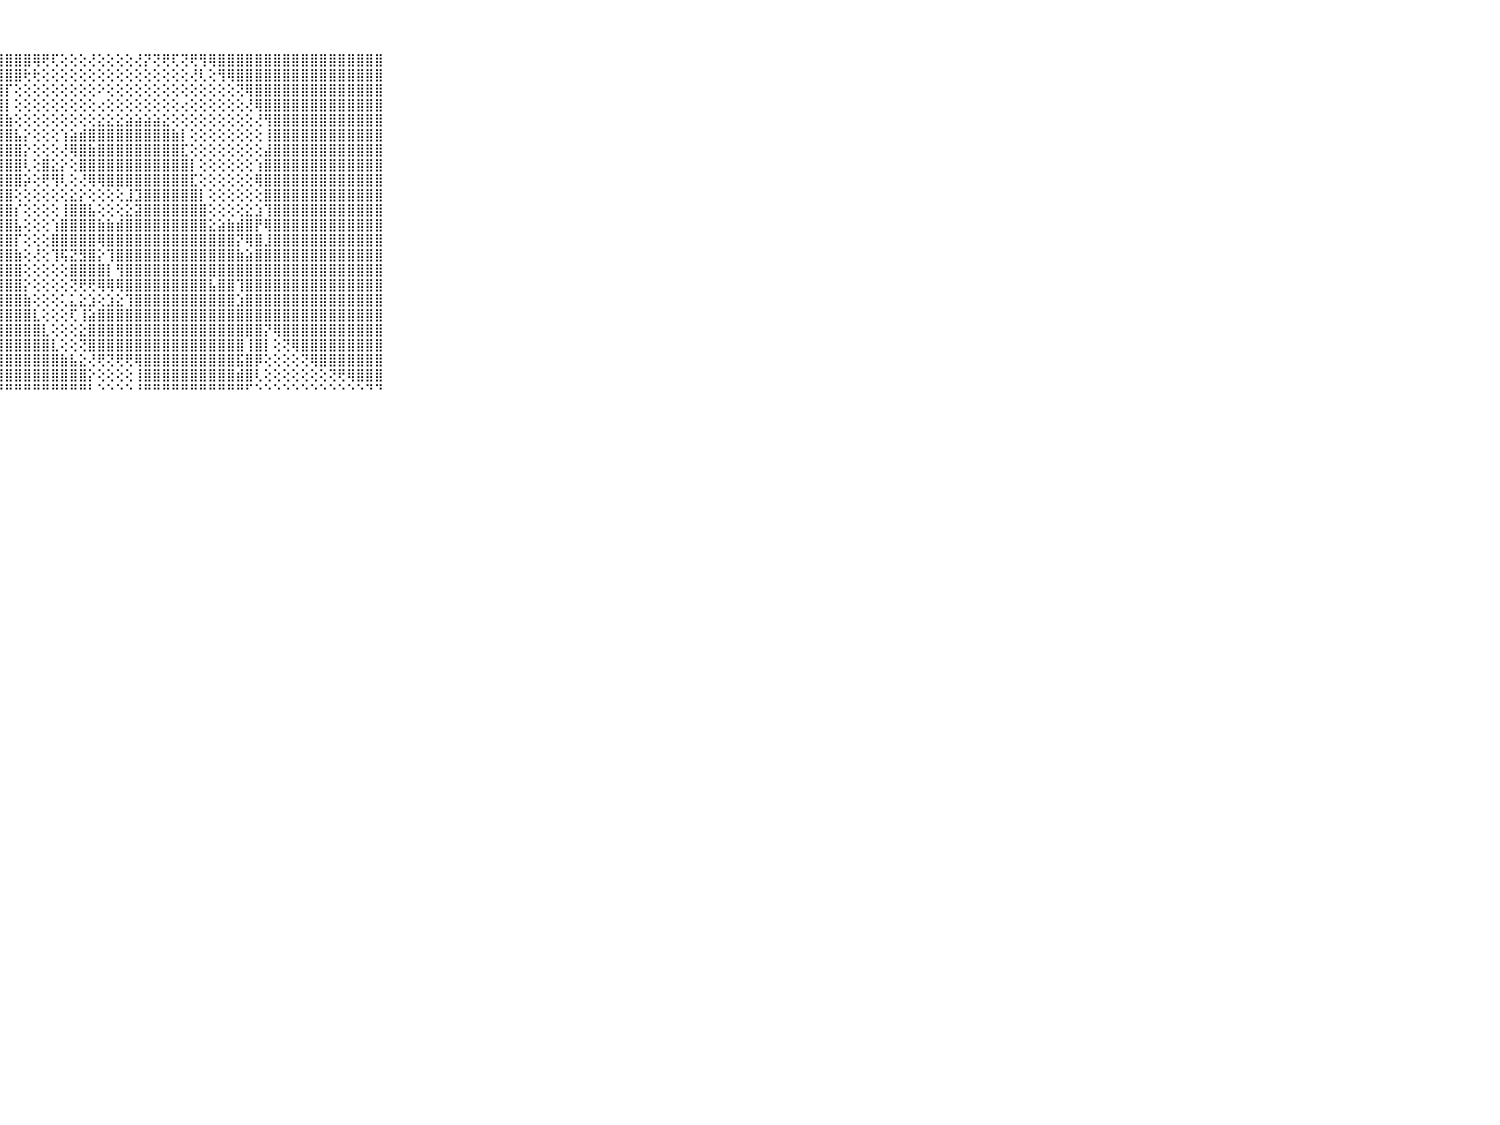

⠀⠀⠀⠀⠀⠀⠀⠀⠀⠀⠀⣿⣿⣿⣿⣿⣿⣿⣿⣿⣿⣿⣿⣿⣿⣿⣿⣿⣿⣿⣿⢿⢟⢏⢕⢕⢕⢜⢕⢕⢕⢕⢜⡝⢝⢟⢏⢝⢟⢻⢿⣿⣿⣿⣿⣿⣿⣿⣿⣿⣿⣿⣿⣿⣿⣿⣿⣿⣿⠀⠀⠀⠀⠀⠀⠀⠀⠀⠀⠀⠀
⠀⠀⠀⠀⠀⠀⠀⠀⠀⠀⠀⣿⣿⣿⣿⣿⣿⣿⣿⣿⣿⣿⣿⣿⣿⣿⣿⣿⣿⣿⢗⢗⢕⢕⢕⢕⢕⢕⢕⢕⢕⢕⢕⢕⢕⢕⢕⢕⢜⢇⢕⢻⢿⣿⣿⣿⣿⣿⣿⣿⣿⣿⣿⣿⣿⣿⣿⣿⣿⠀⠀⠀⠀⠀⠀⠀⠀⠀⠀⠀⠀
⠀⠀⠀⠀⠀⠀⠀⠀⠀⠀⠀⣿⣿⣿⣿⣿⣿⣿⣿⣿⣿⣿⣿⣿⣿⣿⣿⣿⡏⢕⢕⢕⢕⢕⢕⢕⢕⢕⠕⢕⢕⢕⢕⢕⢕⢕⢕⢕⢕⢕⢕⢕⢕⢝⢿⣿⣿⣿⣿⣿⣿⣿⣿⣿⣿⣿⣿⣿⣿⠀⠀⠀⠀⠀⠀⠀⠀⠀⠀⠀⠀
⠀⠀⠀⠀⠀⠀⠀⠀⠀⠀⠀⣿⣿⣿⣿⣿⣿⣿⣿⣿⣿⣿⣿⣿⣿⣿⣿⣿⡇⢕⢕⢕⢕⢕⢕⢕⢕⢕⢔⢕⢕⢕⢕⢕⢕⢕⢕⢔⢕⢕⢕⢕⢕⢕⢜⢿⣿⣿⣿⣿⣿⣿⣿⣿⣿⣿⣿⣿⣿⠀⠀⠀⠀⠀⠀⠀⠀⠀⠀⠀⠀
⠀⠀⠀⠀⠀⠀⠀⠀⠀⠀⠀⣿⣿⣿⣿⣿⣿⣿⣿⣿⣿⣿⣿⣿⣿⣿⣿⣿⣷⢕⢕⢕⢕⢕⢕⢕⢕⢕⣕⣕⣕⣵⣵⣵⣵⣕⢕⢕⢕⢕⢕⢕⢕⢕⢕⢜⢻⣿⣿⣿⣿⣿⣿⣿⣿⣿⣿⣿⣿⠀⠀⠀⠀⠀⠀⠀⠀⠀⠀⠀⠀
⠀⠀⠀⠀⠀⠀⠀⠀⠀⠀⠀⣿⣿⣿⣿⣿⣿⣿⣿⣿⣿⣿⣿⣿⣿⣿⣿⣿⣿⣧⡕⢕⢕⢕⢱⣵⣾⣿⣿⣿⣿⣿⣿⣿⣿⣿⣷⡇⢕⢕⢕⢕⢕⢕⢕⢕⢸⣿⣿⣿⣿⣿⣿⣿⣿⣿⣿⣿⣿⠀⠀⠀⠀⠀⠀⠀⠀⠀⠀⠀⠀
⠀⠀⠀⠀⠀⠀⠀⠀⠀⠀⠀⣿⣿⣿⣿⣿⣿⣿⣿⣿⣿⣿⣿⣿⣿⣿⣿⣿⣿⣿⡕⢕⢕⢕⢜⢿⣿⣷⣿⣿⣿⣿⣿⣿⣿⣿⣿⣏⢕⢕⢕⢕⢕⢕⢕⢕⣼⣿⣿⣿⣿⣿⣿⣿⣿⣿⣿⣿⣿⠀⠀⠀⠀⠀⠀⠀⠀⠀⠀⠀⠀
⠀⠀⠀⠀⠀⠀⠀⠀⠀⠀⠀⣿⣿⣿⣿⣿⣿⣿⣿⣿⣿⣿⣿⣿⣿⣿⣿⣿⣿⣿⢇⢕⣿⣕⡕⢕⣿⣿⣿⣿⣿⣿⣿⣿⣿⣿⣿⣿⡇⢕⢕⢕⢕⢕⢕⢱⣿⣿⣿⣿⣿⣿⣿⣿⣿⣿⣿⣿⣿⠀⠀⠀⠀⠀⠀⠀⠀⠀⠀⠀⠀
⠀⠀⠀⠀⠀⠀⠀⠀⠀⠀⠀⣿⣿⣿⣿⣿⣿⣿⣿⣿⣿⣿⣿⣿⣿⣿⣿⣿⣿⣿⡵⢕⢟⢻⢇⢕⢜⢿⢿⣿⣿⣿⣿⣿⣿⣿⣿⣿⣏⢕⢕⢕⢕⢕⢕⢿⣿⣿⣿⣿⣿⣿⣿⣿⣿⣿⣿⣿⣿⠀⠀⠀⠀⠀⠀⠀⠀⠀⠀⠀⠀
⠀⠀⠀⠀⠀⠀⠀⠀⠀⠀⠀⣿⣿⣿⣿⣿⣿⣿⣿⣿⣿⣿⣿⣿⣿⣿⣿⣿⣿⢕⢕⢕⢕⢕⢕⣕⡕⢕⢕⢕⢕⣸⣹⣿⣿⣿⣿⣿⣿⡇⢕⢕⢕⢕⢕⢕⣿⣿⣿⣿⣿⣿⣿⣿⣿⣿⣿⣿⣿⠀⠀⠀⠀⠀⠀⠀⠀⠀⠀⠀⠀
⠀⠀⠀⠀⠀⠀⠀⠀⠀⠀⠀⣿⣿⣿⣿⣿⣿⣿⣿⣿⣿⣿⣿⣿⣿⣿⣿⣿⣿⡎⢕⢕⢕⢕⢸⣿⣿⣧⢕⢕⢕⣕⣽⣿⣿⣿⣿⣿⣿⣿⢕⢕⢕⢕⣕⣱⢹⣿⣿⣿⣿⣿⣿⣿⣿⣿⣿⣿⣿⠀⠀⠀⠀⠀⠀⠀⠀⠀⠀⠀⠀
⠀⠀⠀⠀⠀⠀⠀⠀⠀⠀⠀⣿⣿⣿⣿⣿⣿⣿⣿⣿⣿⣿⣿⣿⣿⣿⣿⣿⣿⣧⢕⢕⢕⢱⣿⣿⣿⣿⣷⣷⣾⣿⣿⣿⣿⣿⣿⣿⣿⣿⣕⣵⣷⣾⣿⡟⢿⣿⣿⣿⣿⣿⣿⣿⣿⣿⣿⣿⣿⠀⠀⠀⠀⠀⠀⠀⠀⠀⠀⠀⠀
⠀⠀⠀⠀⠀⠀⠀⠀⠀⠀⠀⣿⣿⣿⣿⣿⣿⣿⣿⣿⣿⣿⣿⣿⣿⣿⣿⣿⣿⡏⢕⢕⢕⣿⣿⣿⣿⣿⢿⣿⣿⣿⣿⣿⣿⣿⣿⣿⣿⣿⣿⣿⣿⡝⢿⣿⣸⣿⣿⣿⣿⣿⣿⣿⣿⣿⣿⣿⣿⠀⠀⠀⠀⠀⠀⠀⠀⠀⠀⠀⠀
⠀⠀⠀⠀⠀⠀⠀⠀⠀⠀⠀⣿⣿⣿⣿⣿⣿⣿⣿⣿⣿⣿⣿⣿⣿⣿⣿⣿⣿⣷⢕⢜⢕⢹⢯⣝⣻⣿⡕⢹⣿⣿⣿⣿⣿⣿⣿⣿⣿⣿⣿⣿⣿⣷⣵⣿⣿⣿⣿⣿⣿⣿⣿⣿⣿⣿⣿⣿⣿⠀⠀⠀⠀⠀⠀⠀⠀⠀⠀⠀⠀
⠀⠀⠀⠀⠀⠀⠀⠀⠀⠀⠀⣿⣿⣿⣿⣿⣿⣿⣿⣿⣿⣿⣿⣿⣿⣿⣿⣿⣿⣿⢕⢕⢕⢕⢕⣿⣿⣿⣿⡇⢻⣿⣿⣿⣿⣿⣿⣿⣿⣿⣿⣿⣿⣿⣿⣿⣿⣿⣿⣿⣿⣿⣿⣿⣿⣿⣿⣿⣿⠀⠀⠀⠀⠀⠀⠀⠀⠀⠀⠀⠀
⠀⠀⠀⠀⠀⠀⠀⠀⠀⠀⠀⣿⣿⣿⣿⣿⣿⣿⣿⣿⣿⣿⣿⣿⣿⣿⣿⣿⣿⣿⡕⢕⢕⢕⢕⢝⢟⢟⢿⢿⢿⣿⣿⣿⣿⣿⣿⣿⣿⣿⣧⣿⣿⢹⣿⣿⣿⣿⣿⣿⣿⣿⣿⣿⣿⣿⣿⣿⣿⠀⠀⠀⠀⠀⠀⠀⠀⠀⠀⠀⠀
⠀⠀⠀⠀⠀⠀⠀⠀⠀⠀⠀⣿⣿⣿⣿⣿⣿⣿⣿⣿⣿⣿⣿⣿⣿⣿⣿⣿⣿⣿⣷⢕⢕⢕⢅⣅⣕⣱⢕⣱⣕⢹⣿⣿⣿⣿⣿⣿⣿⣿⣿⣿⣿⣱⣿⣿⣿⣿⣿⣿⣿⣿⣿⣿⣿⣿⣿⣿⣿⠀⠀⠀⠀⠀⠀⠀⠀⠀⠀⠀⠀
⠀⠀⠀⠀⠀⠀⠀⠀⠀⠀⠀⣿⣿⣿⣿⣿⣿⣿⣿⣿⣿⣿⣿⣿⣿⣿⣿⣿⣿⣿⣿⣇⢕⢕⢕⢏⢸⣵⣿⣿⣿⣿⣿⣿⣿⣿⣿⣿⣿⣿⣿⣿⣿⣿⣿⣿⣿⣿⣿⣿⣿⣿⣿⣿⣿⣿⣿⣿⣿⠀⠀⠀⠀⠀⠀⠀⠀⠀⠀⠀⠀
⠀⠀⠀⠀⠀⠀⠀⠀⠀⠀⠀⣿⣿⣿⣿⣿⣿⣿⣿⣿⣿⣿⣿⣿⣿⣿⣿⣿⣿⣿⣿⣿⣇⢕⢕⢕⣕⣿⣿⣿⣿⣿⣿⣿⣿⣿⣿⣿⣿⣿⣿⣿⣿⣿⣿⣿⡝⢿⣿⣿⣿⣿⣿⣿⣿⣿⣿⣿⣿⠀⠀⠀⠀⠀⠀⠀⠀⠀⠀⠀⠀
⠀⠀⠀⠀⠀⠀⠀⠀⠀⠀⠀⣿⣏⢟⣿⣿⣿⣿⣿⣿⣿⣿⣿⣿⣿⣿⣿⣿⣿⣿⣿⣿⣿⣇⢕⢕⢝⣿⣿⣿⣿⣿⣿⣿⣿⣿⣿⣿⣿⣿⣿⣿⣿⣿⢸⣿⡇⢕⢝⢿⣿⣿⣿⣿⣿⣿⣿⣿⣿⠀⠀⠀⠀⠀⠀⠀⠀⠀⠀⠀⠀
⠀⠀⠀⠀⠀⠀⠀⠀⠀⠀⠀⣿⡷⢕⣿⣿⣿⣿⣿⣿⣿⣿⣿⣿⣿⣿⣿⣿⣿⣿⣿⣿⣿⣿⣷⣧⣕⢜⢟⢝⢟⢟⢿⣿⣿⣿⣿⣿⣿⣿⣿⣿⣿⣯⣿⡿⢕⢕⢕⢕⢝⢿⣿⣿⣿⣿⣿⣿⣿⠀⠀⠀⠀⠀⠀⠀⠀⠀⠀⠀⠀
⠀⠀⠀⠀⠀⠀⠀⠀⠀⠀⠀⣿⡏⢸⣿⣿⣿⣿⣿⣿⣿⣿⣿⣿⣿⣿⣿⣿⣿⣿⣿⣿⣿⣿⣿⣿⣿⡕⢕⢕⢕⢕⢸⣿⣿⣿⣿⣿⣿⣿⣿⣿⣿⣾⣿⢇⢕⢕⢕⢕⢕⢕⢕⢝⢟⢿⣿⣿⣿⠀⠀⠀⠀⠀⠀⠀⠀⠀⠀⠀⠀
⠀⠀⠀⠀⠀⠀⠀⠀⠀⠀⠀⠛⠓⠘⠛⠛⠛⠛⠛⠛⠛⠛⠛⠛⠛⠛⠛⠛⠛⠛⠛⠛⠛⠛⠛⠛⠛⠃⠑⠑⠑⠑⠘⠛⠛⠛⠛⠛⠛⠛⠛⠛⠛⠛⠋⠑⠑⠑⠑⠑⠑⠑⠑⠑⠑⠑⠑⠙⠙⠀⠀⠀⠀⠀⠀⠀⠀⠀⠀⠀⠀